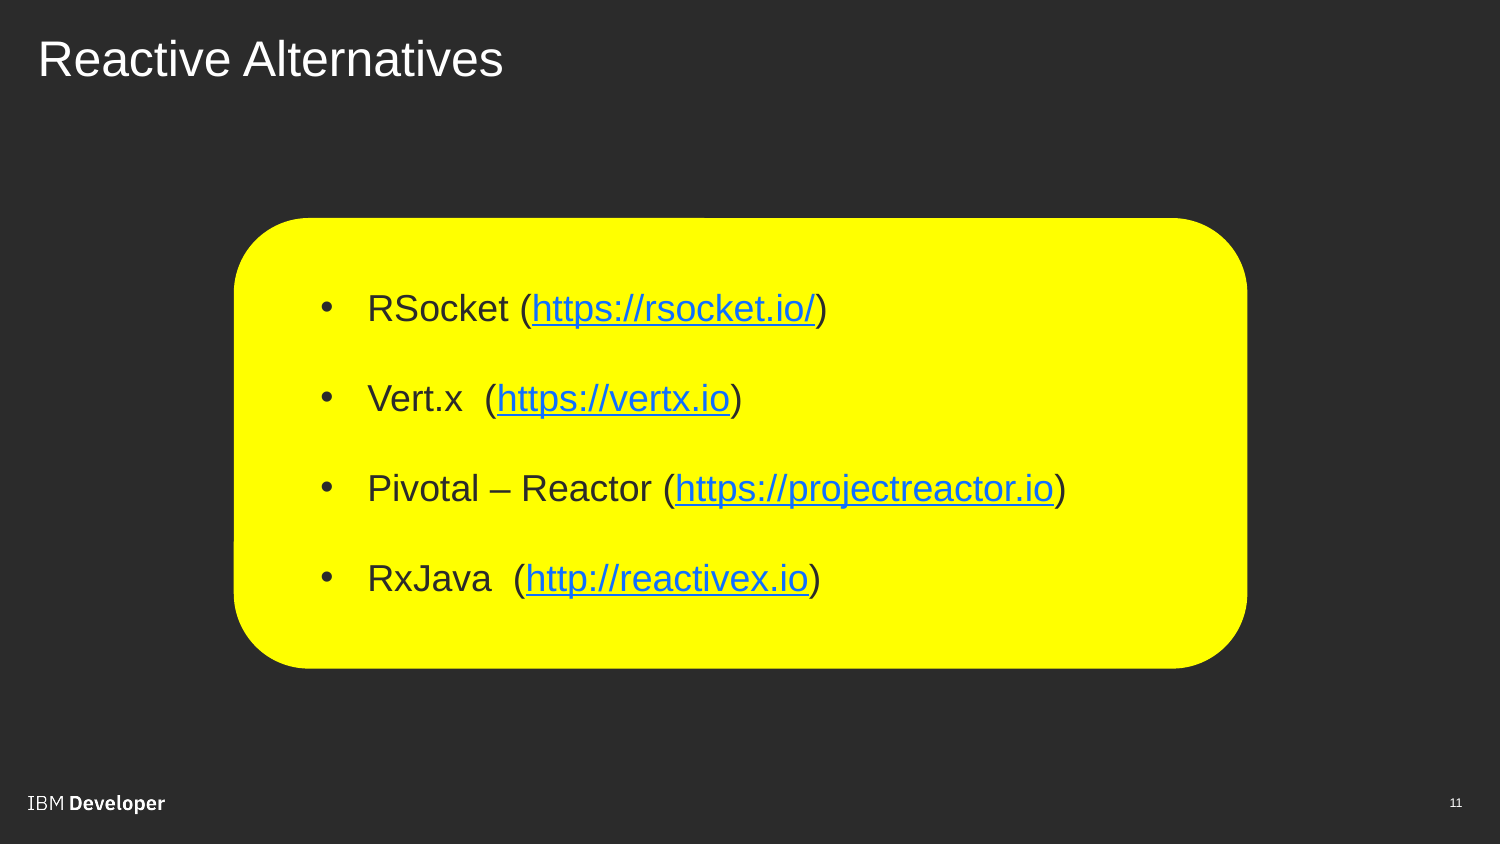

# Reactive Alternatives

RSocket (https://rsocket.io/)

Vert.x  (https://vertx.io)

Pivotal – Reactor (https://projectreactor.io)

RxJava  (http://reactivex.io)
11